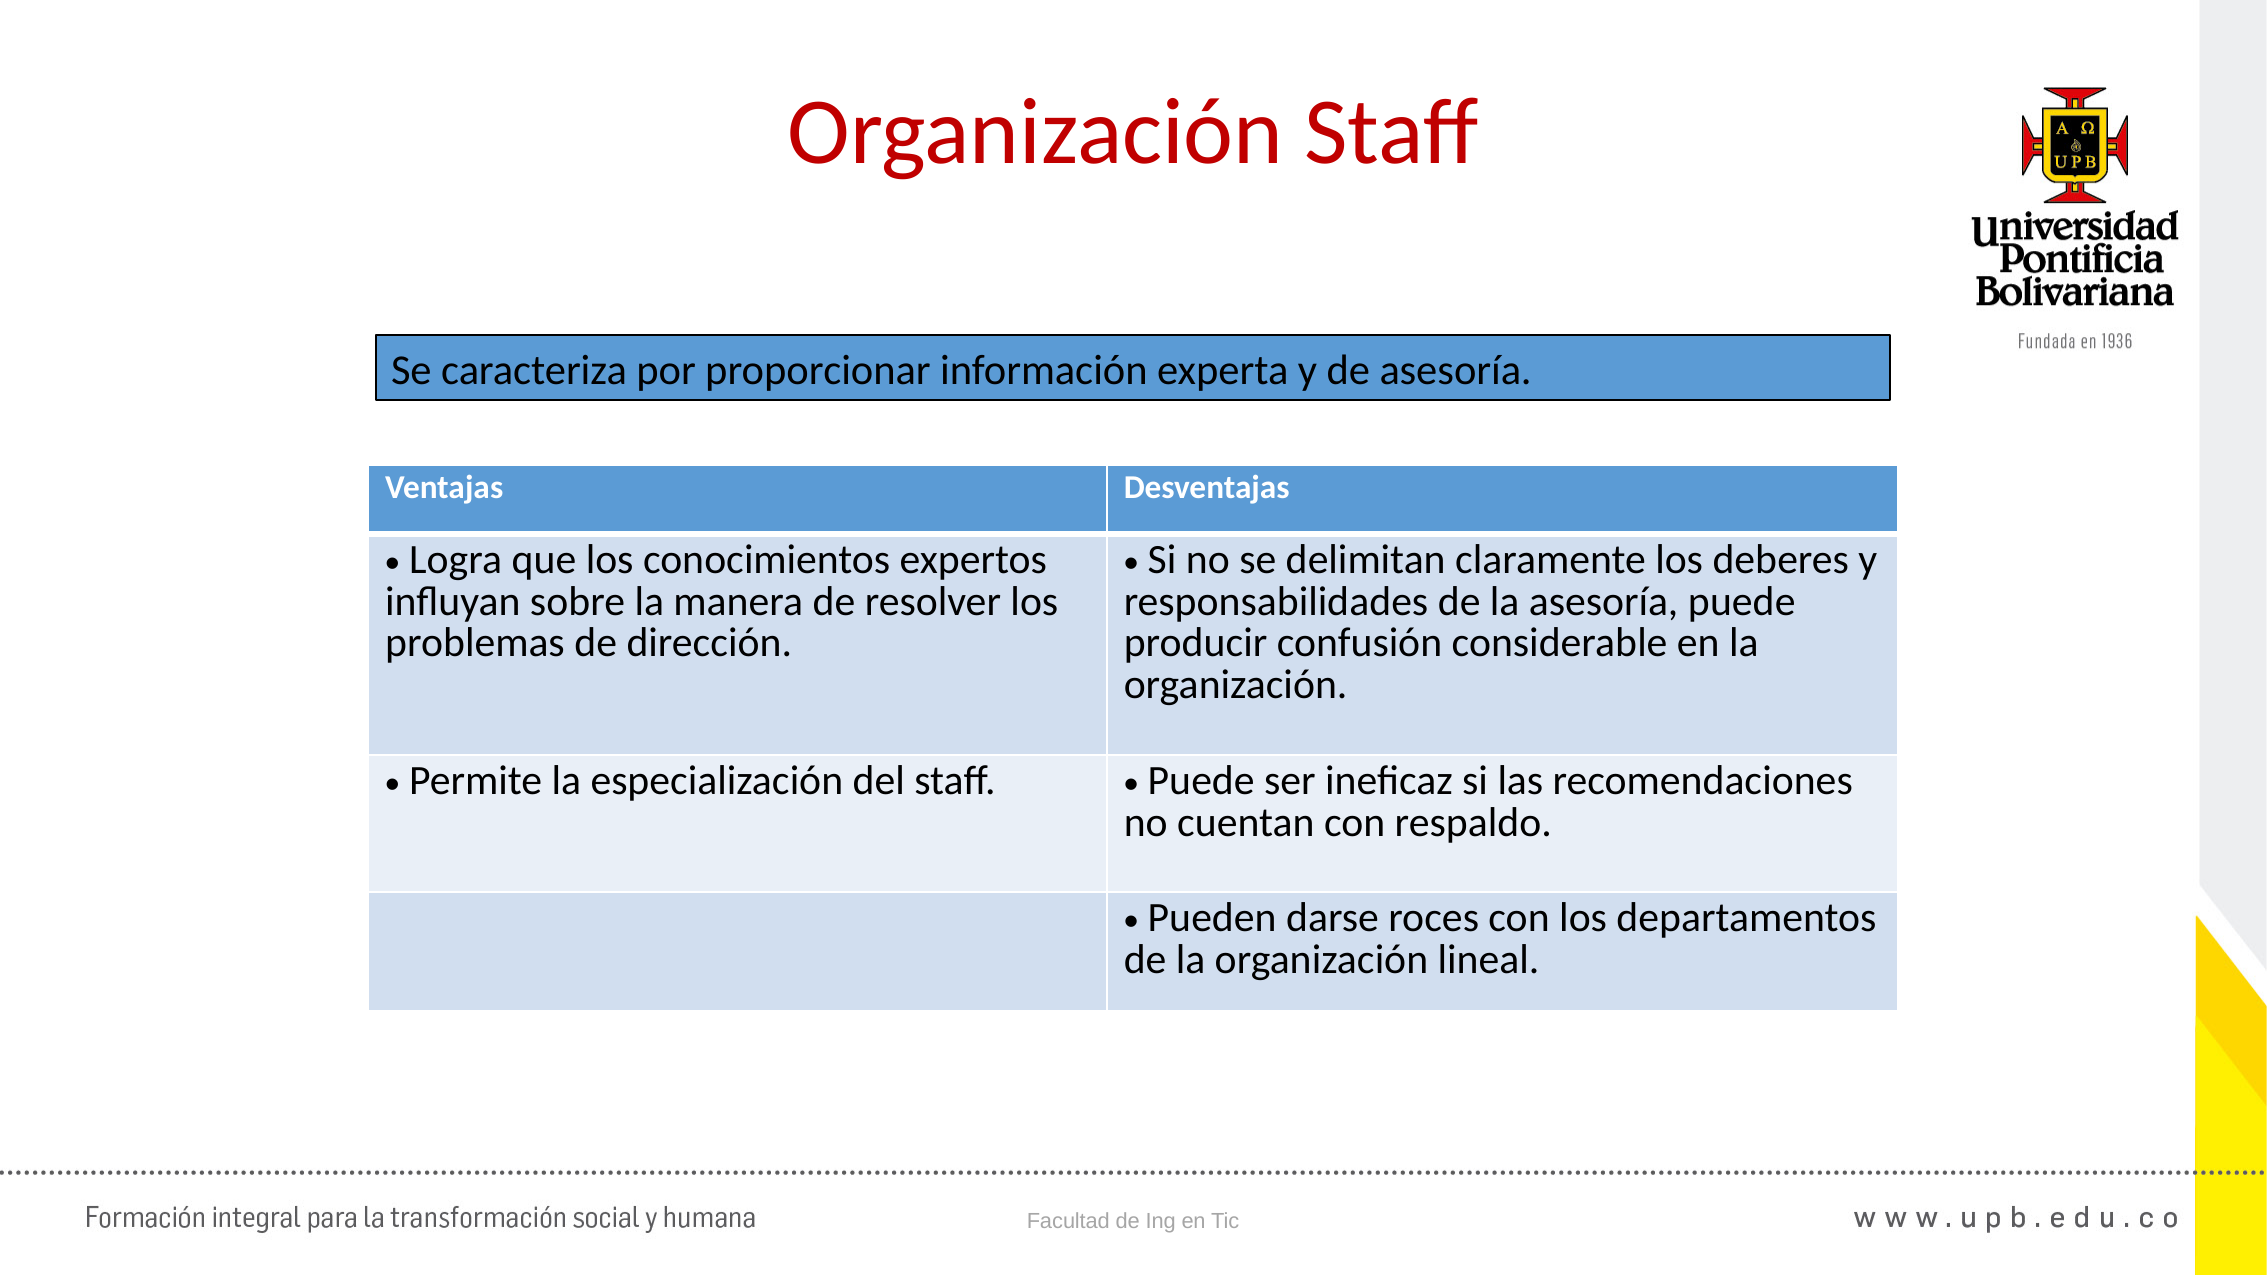

07:52
Teoría de las Organizaciones - Capítulo I: La Empresa
32
# Organización Staff
Se caracteriza por proporcionar información experta y de asesoría.
| Ventajas | Desventajas |
| --- | --- |
| Logra que los conocimientos expertos influyan sobre la manera de resolver los problemas de dirección. | Si no se delimitan claramente los deberes y responsabilidades de la asesoría, puede producir confusión considerable en la organización. |
| Permite la especialización del staff. | Puede ser ineficaz si las recomendaciones no cuentan con respaldo. |
|  | Pueden darse roces con los departamentos de la organización lineal. |